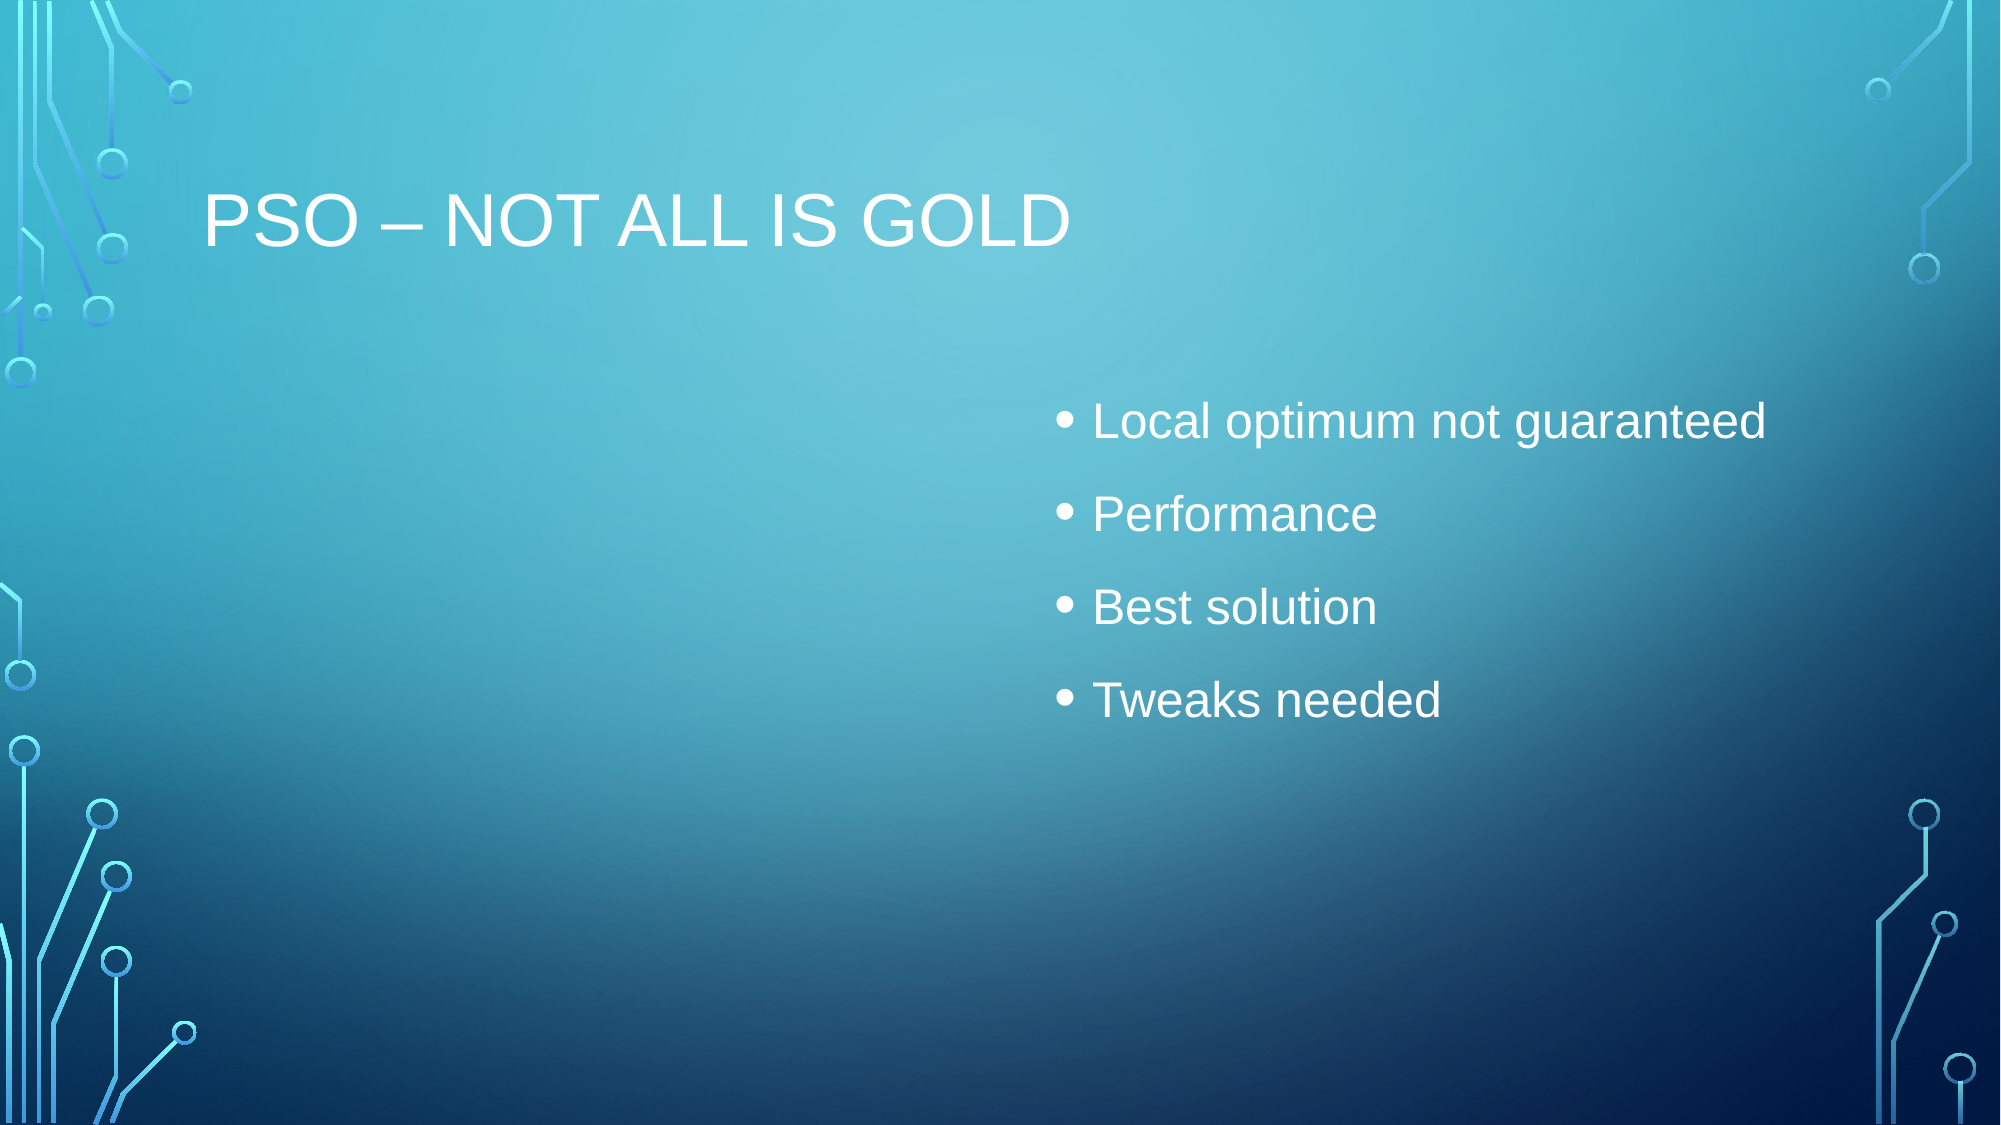

# PSO – NOT ALL is GOLD
Local optimum not guaranteed
Performance
Best solution
Tweaks needed